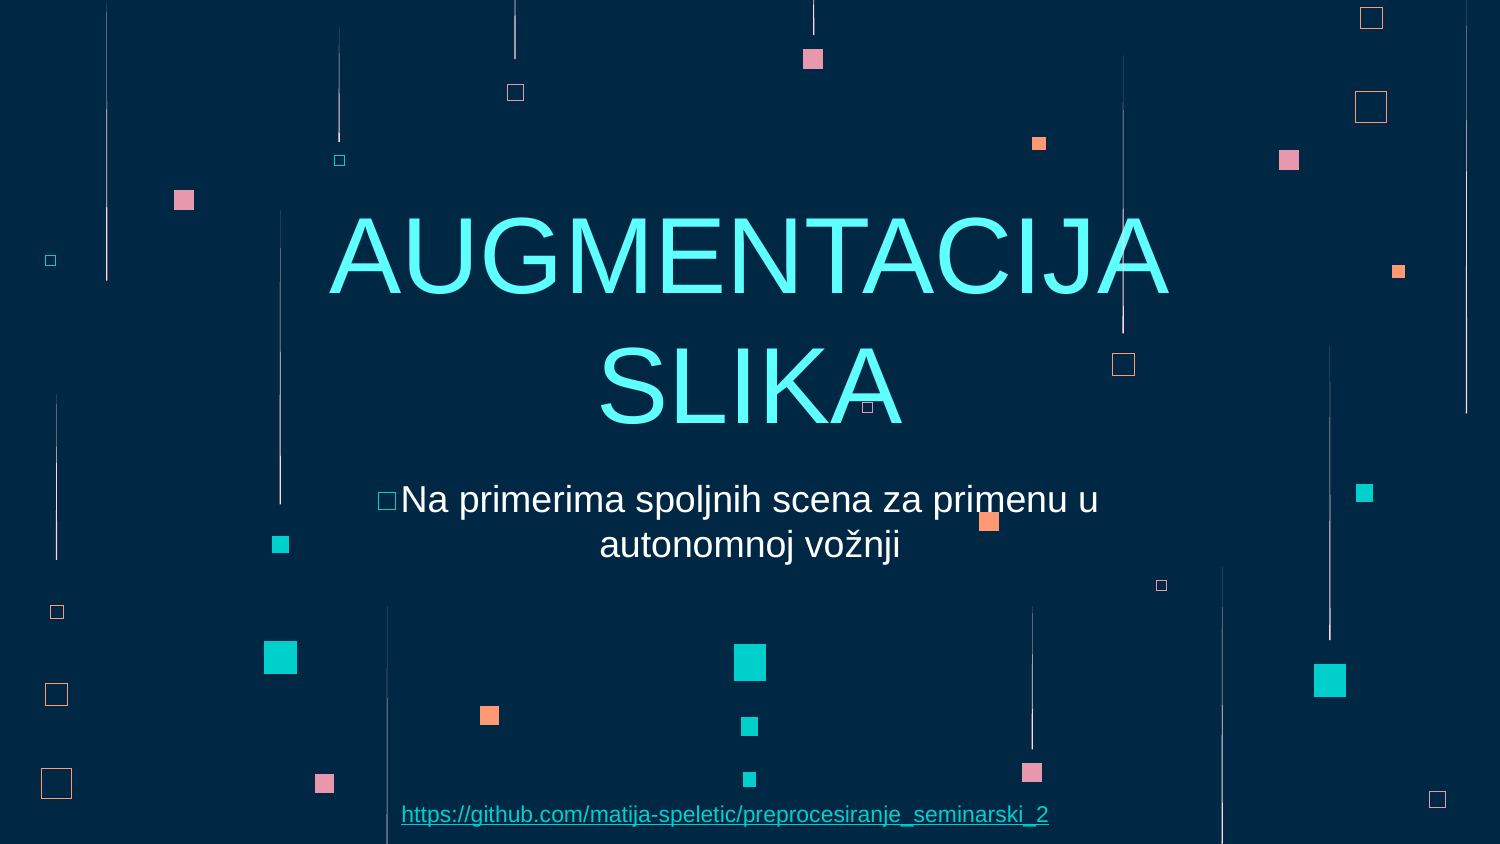

# AUGMENTACIJA SLIKA

Na primerima spoljnih scena za primenu u autonomnoj vožnji

https://github.com/matija-speletic/preprocesiranje_seminarski_2